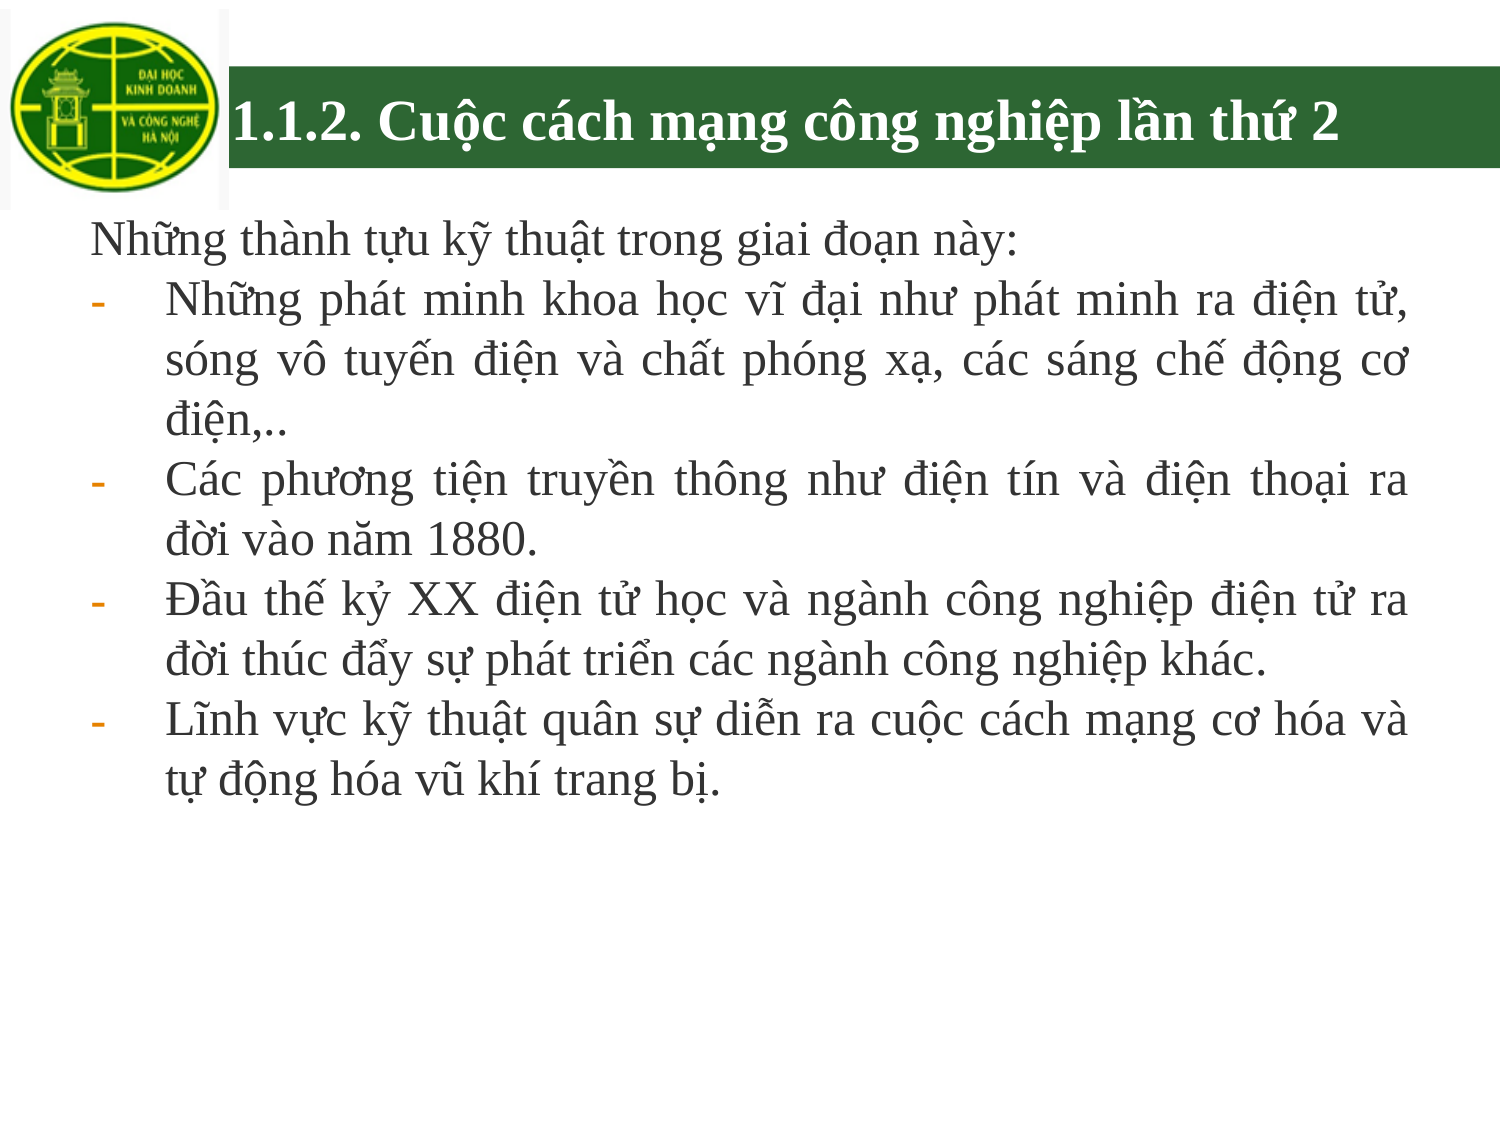

# 1.1.2. Cuộc cách mạng công nghiệp lần thứ 2
Những thành tựu kỹ thuật trong giai đoạn này:
Những phát minh khoa học vĩ đại như phát minh ra điện tử, sóng vô tuyến điện và chất phóng xạ, các sáng chế động cơ điện,..
Các phương tiện truyền thông như điện tín và điện thoại ra đời vào năm 1880.
Đầu thế kỷ XX điện tử học và ngành công nghiệp điện tử ra đời thúc đẩy sự phát triển các ngành công nghiệp khác.
Lĩnh vực kỹ thuật quân sự diễn ra cuộc cách mạng cơ hóa và tự động hóa vũ khí trang bị.